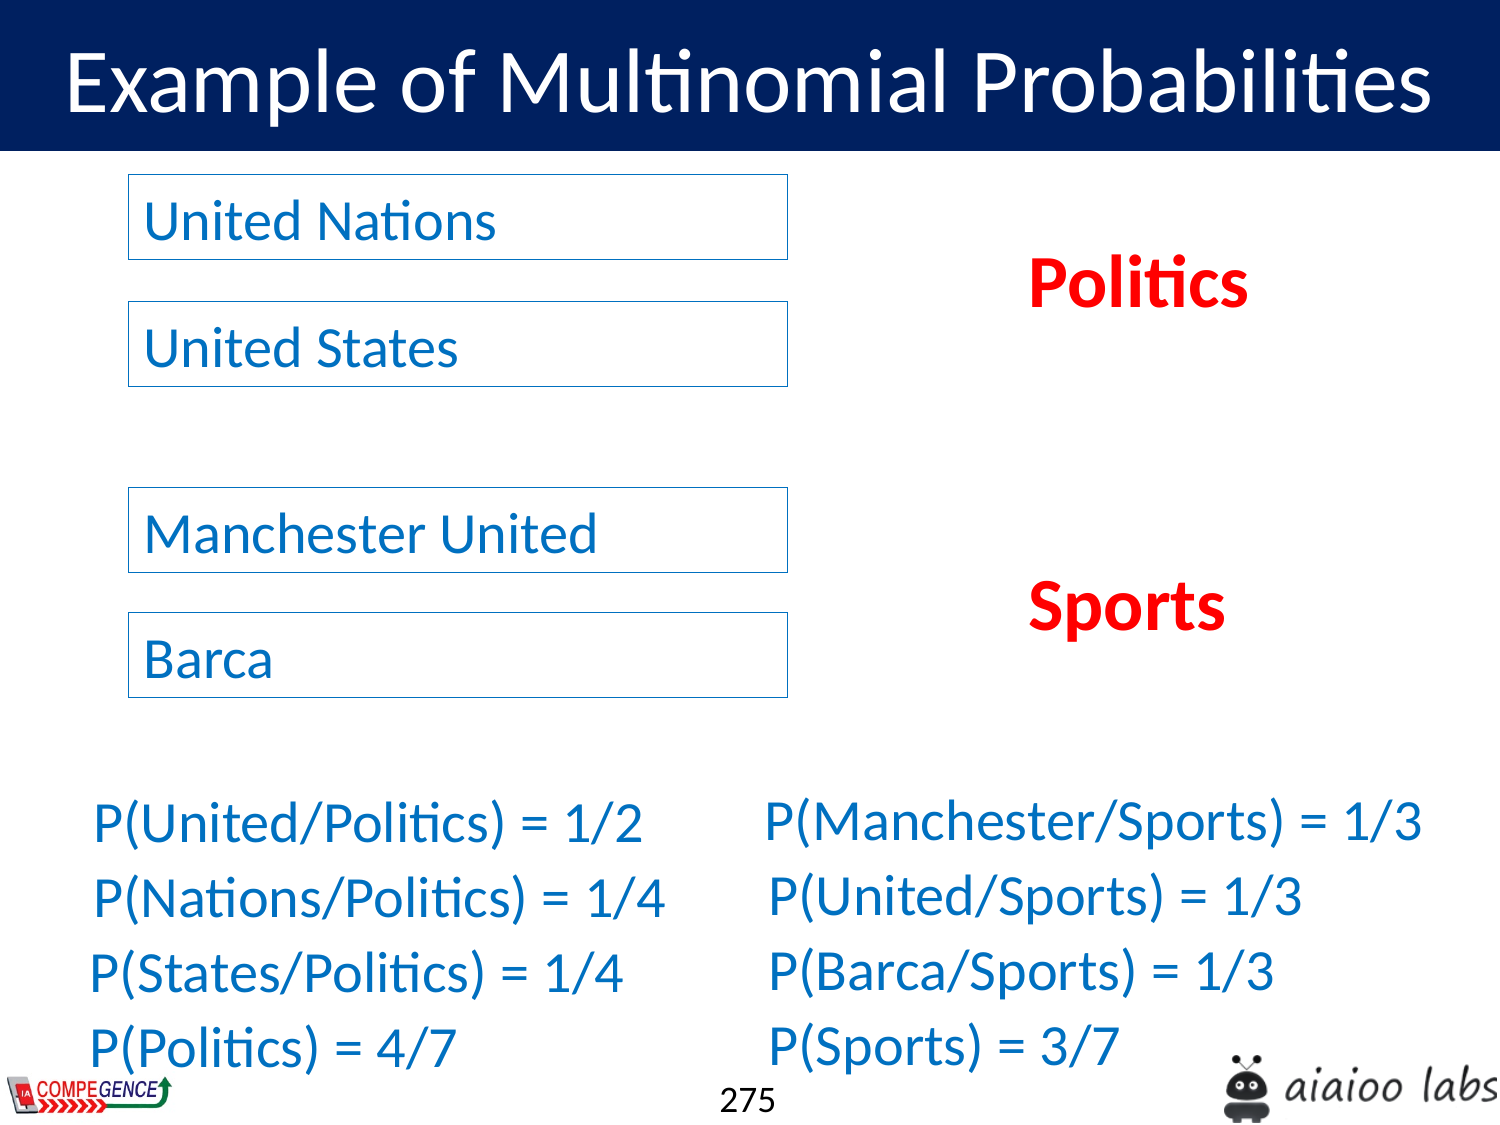

Example of Multinomial Probabilities
United Nations
Politics
United States
Manchester United
Sports
Barca
P(Manchester/Sports) = 1/3
P(United/Politics) = 1/2
P(United/Sports) = 1/3
P(Nations/Politics) = 1/4
P(Barca/Sports) = 1/3
P(States/Politics) = 1/4
P(Sports) = 3/7
P(Politics) = 4/7